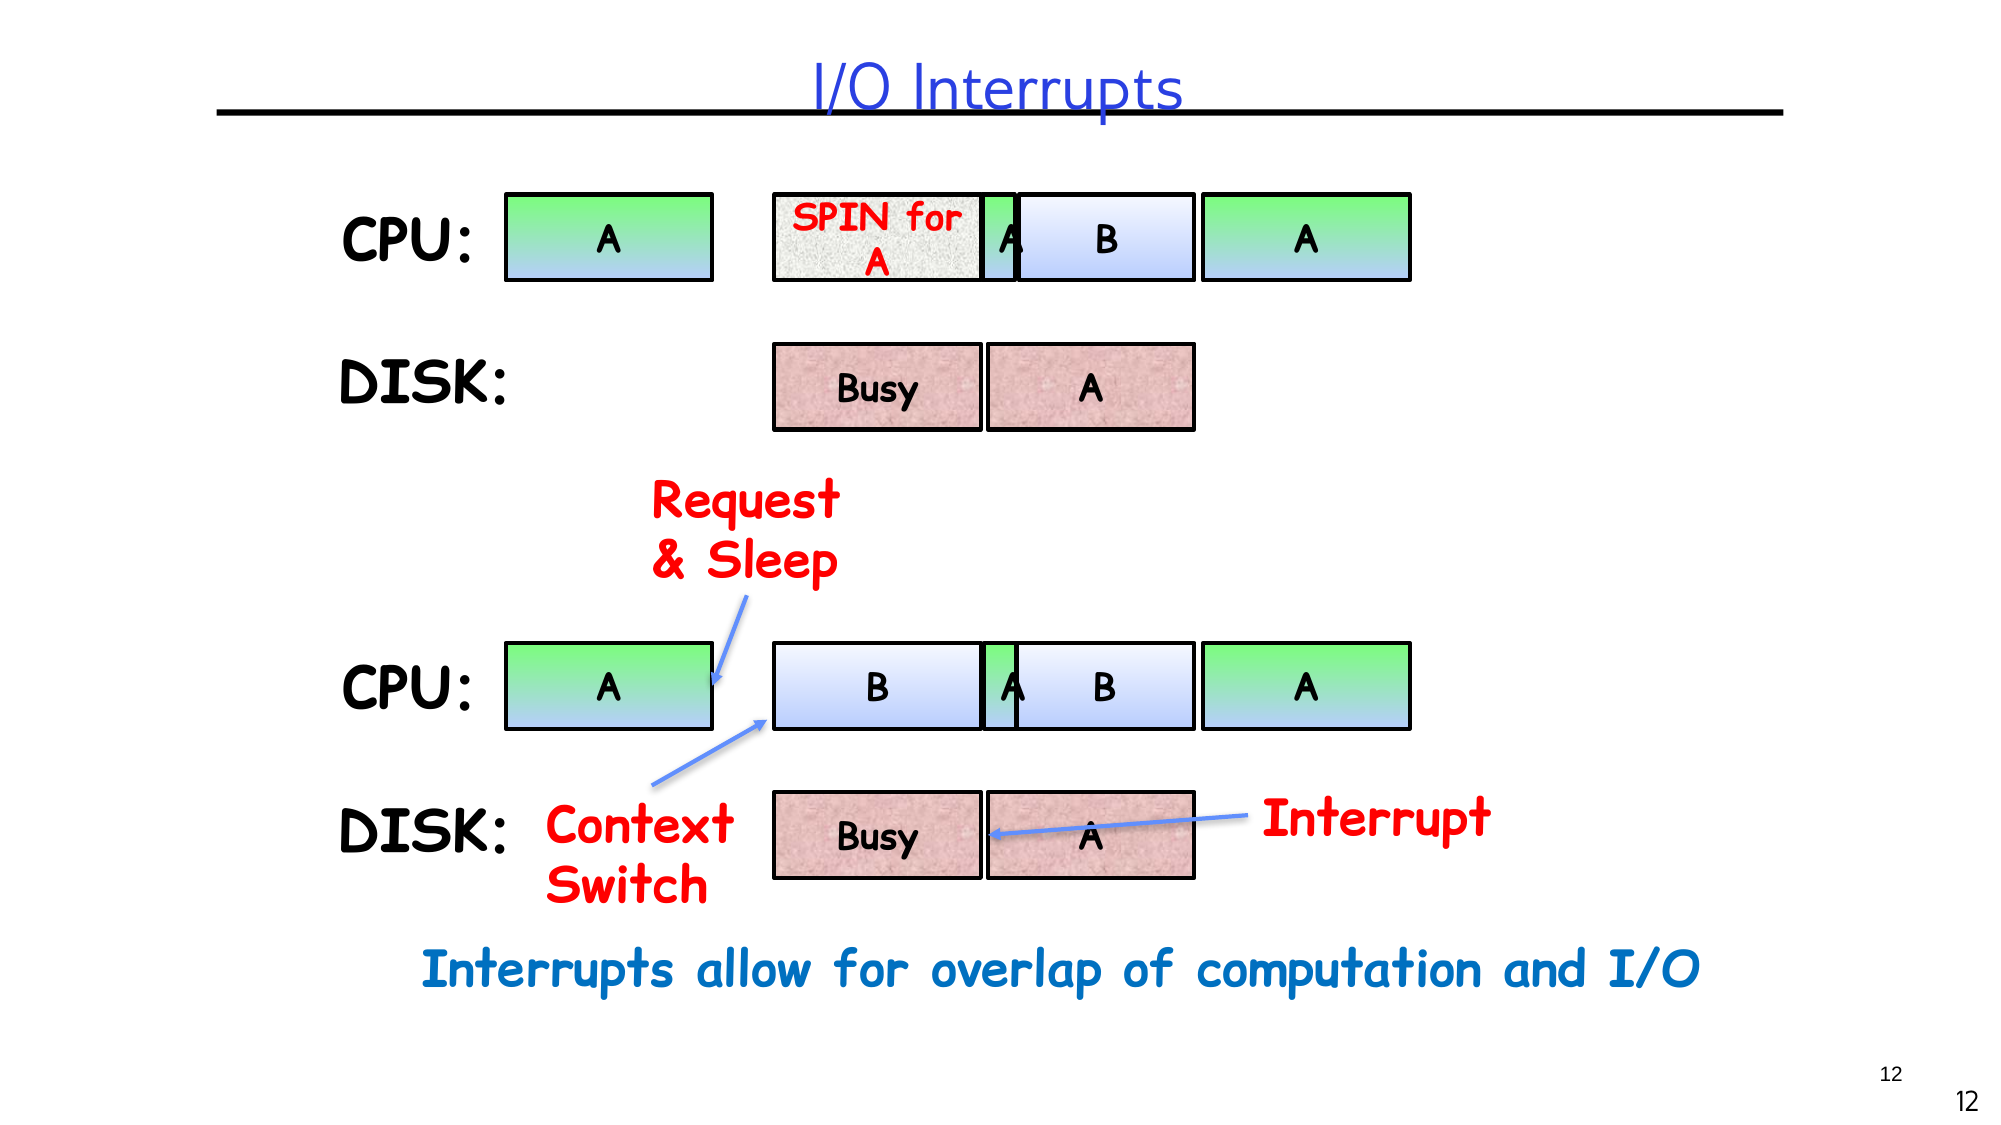

# I/O Interrupts
CPU:
A
SPIN for A
A
B
A
DISK:
Busy
A
Request
& Sleep
CPU:
A
B
A
B
A
Interrupt
DISK:
Context
Switch
Busy
A
Interrupts allow for overlap of computation and I/O